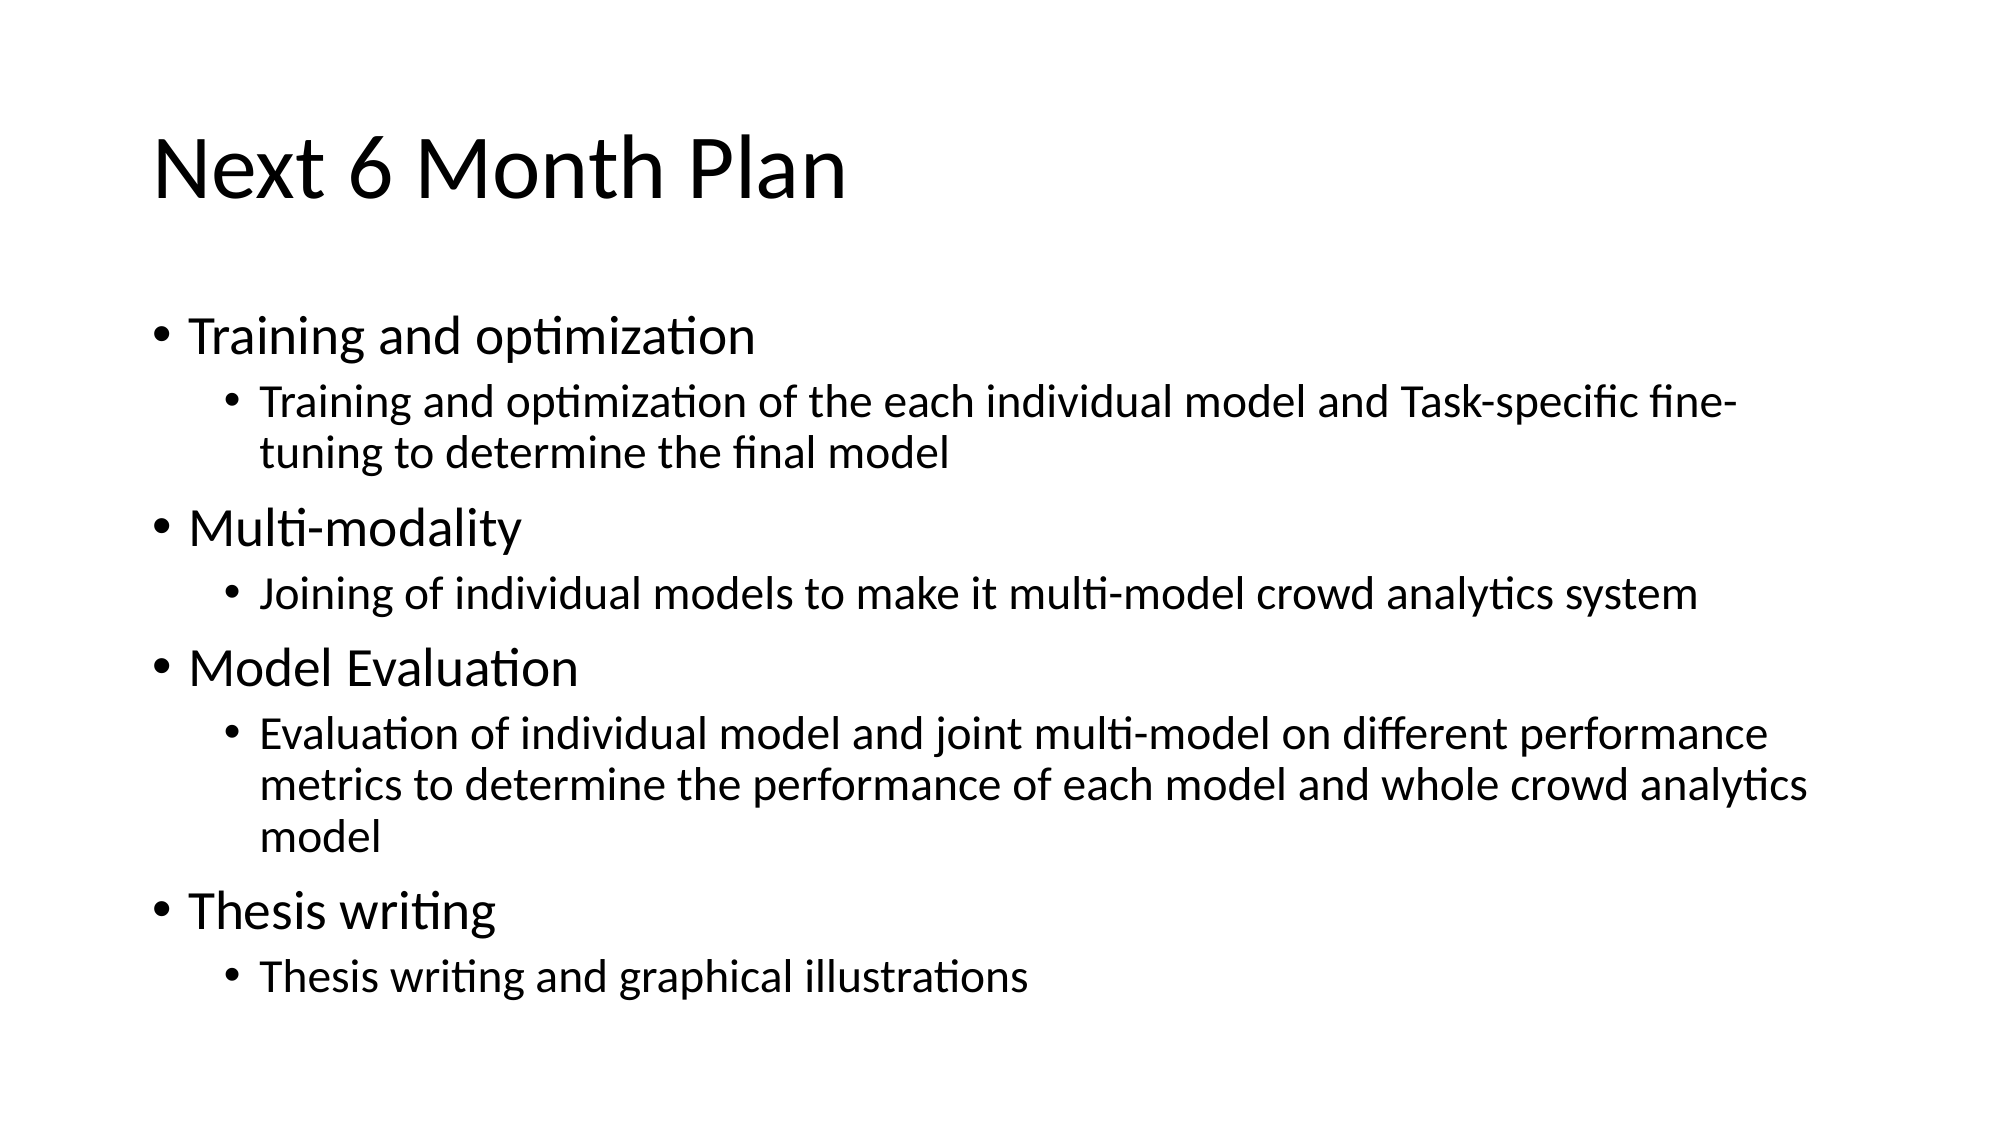

# Next 6 Month Plan
Training and optimization
Training and optimization of the each individual model and Task-specific fine-tuning to determine the final model
Multi-modality
Joining of individual models to make it multi-model crowd analytics system
Model Evaluation
Evaluation of individual model and joint multi-model on different performance metrics to determine the performance of each model and whole crowd analytics model
Thesis writing
Thesis writing and graphical illustrations